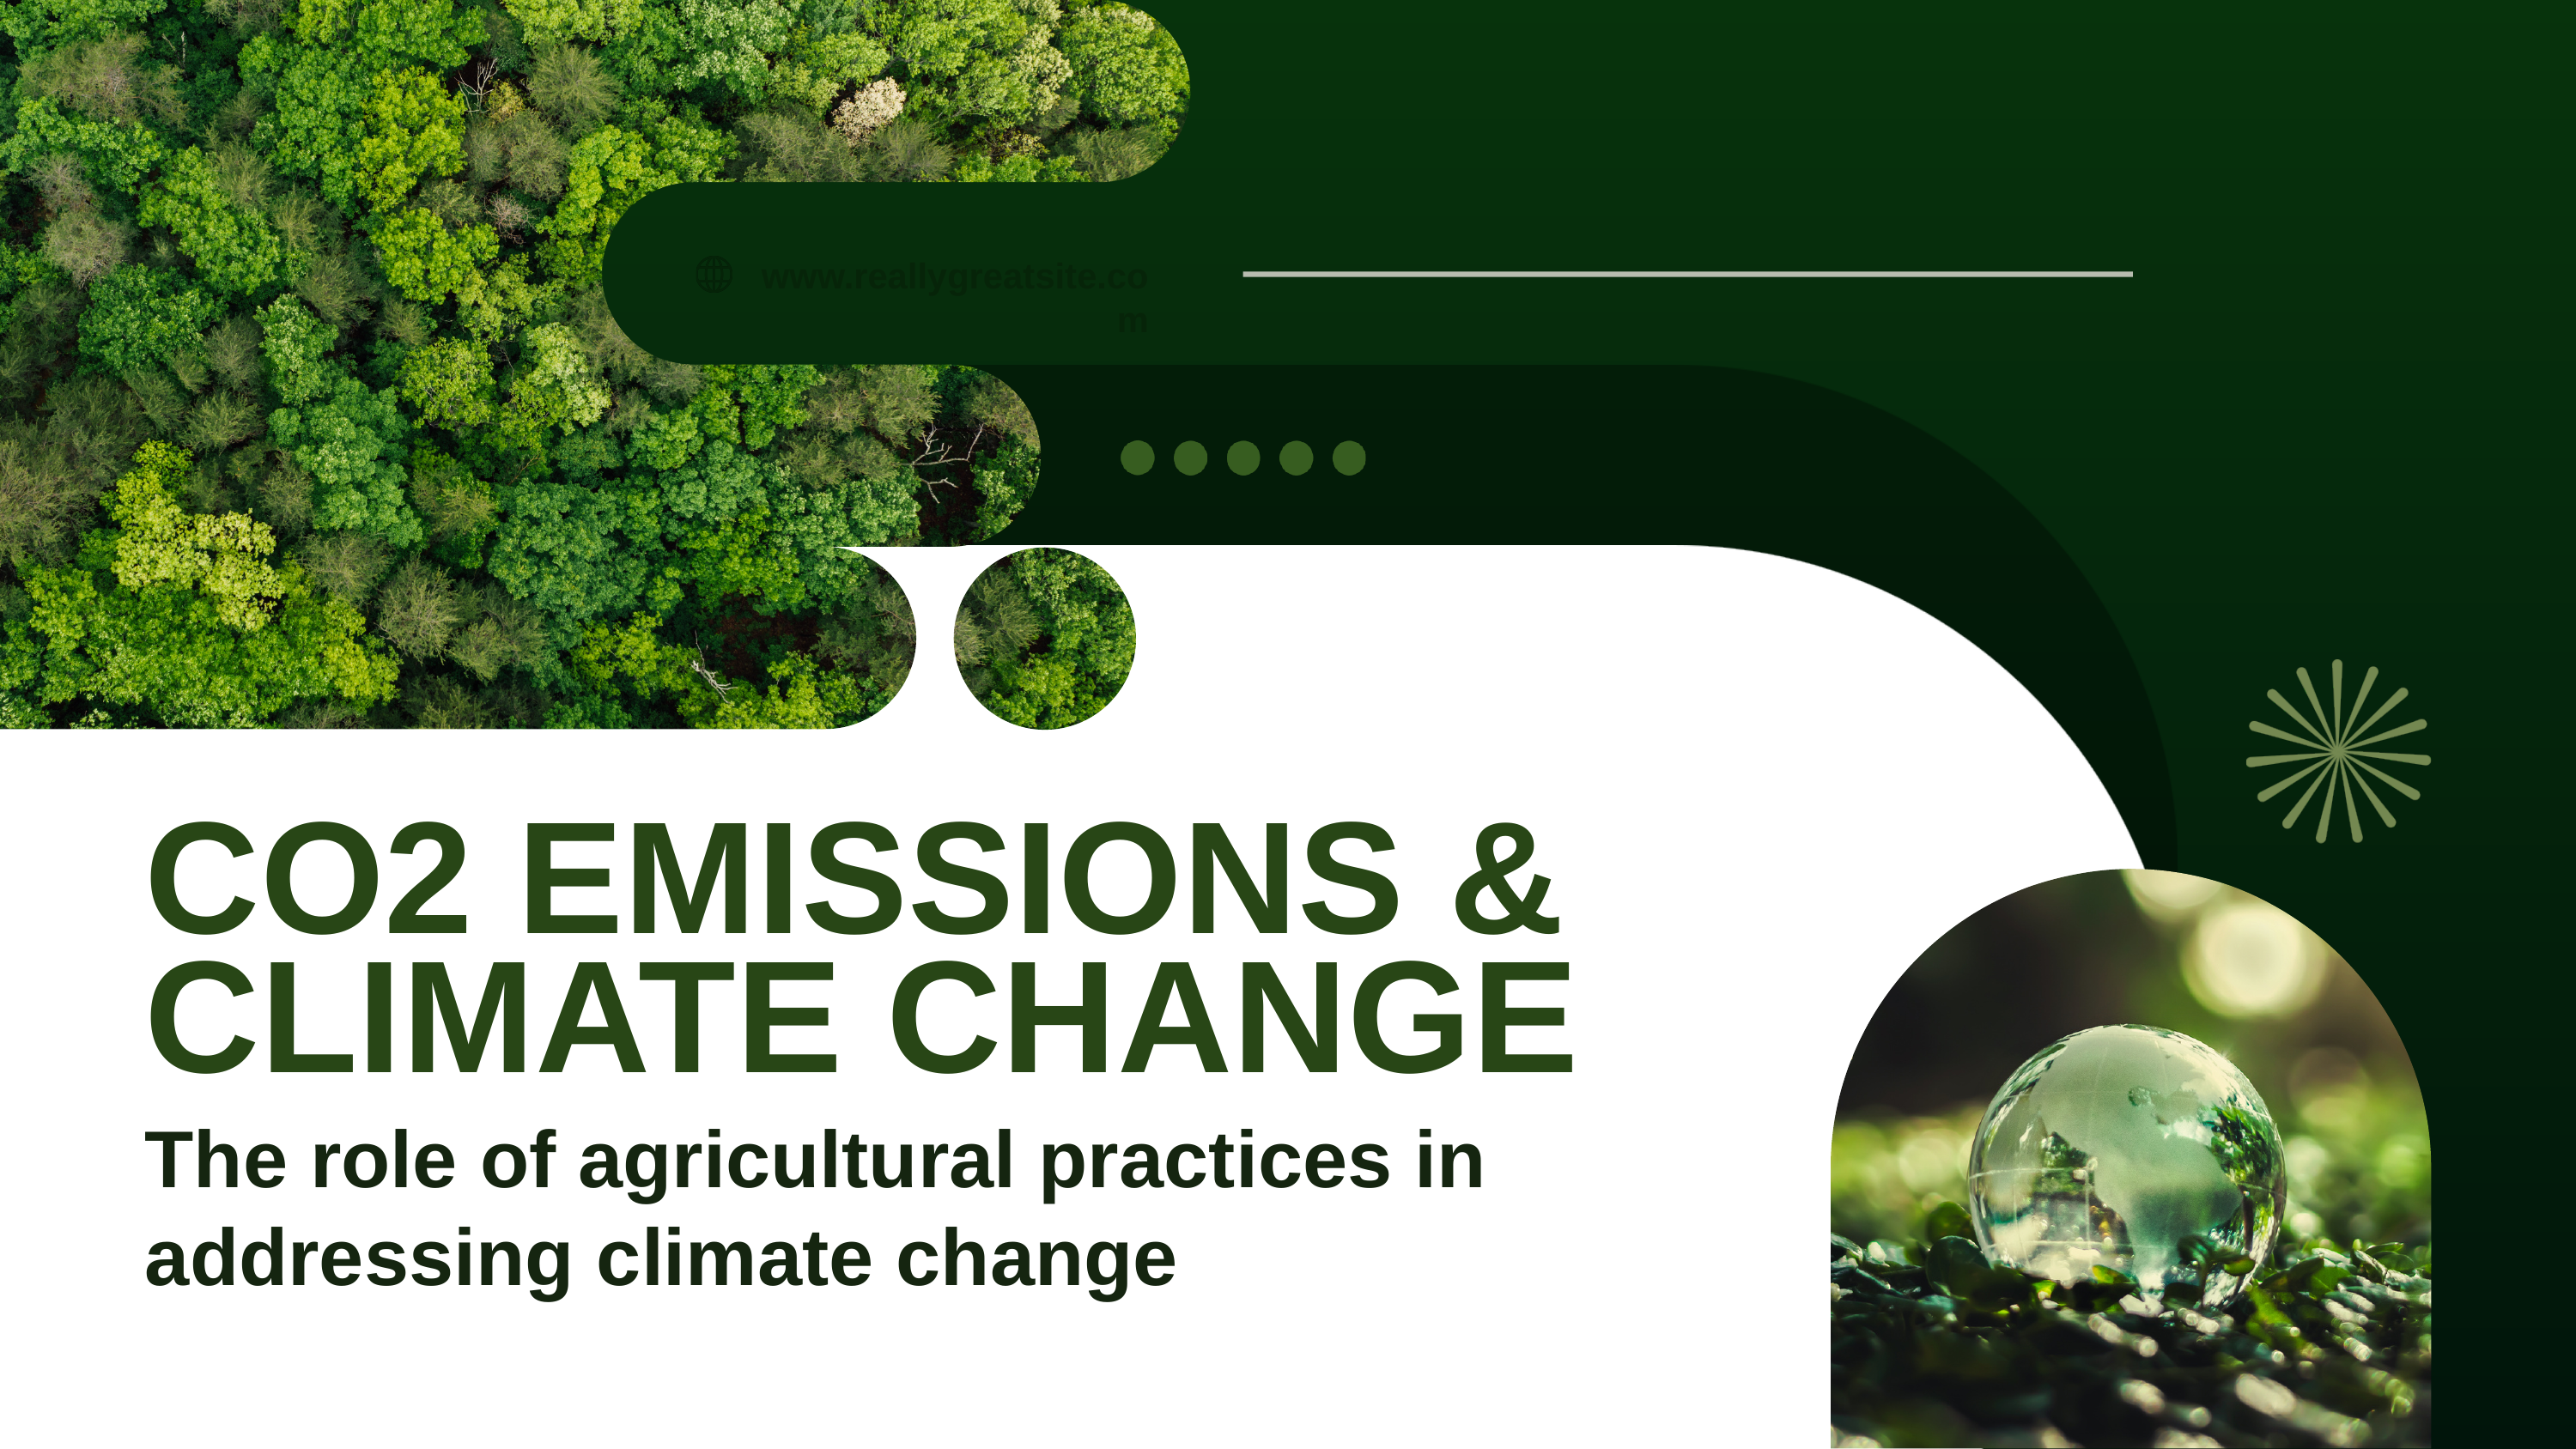

www.reallygreatsite.com

CO2 EMISSIONS & CLIMATE CHANGE

The role of agricultural practices in addressing climate change